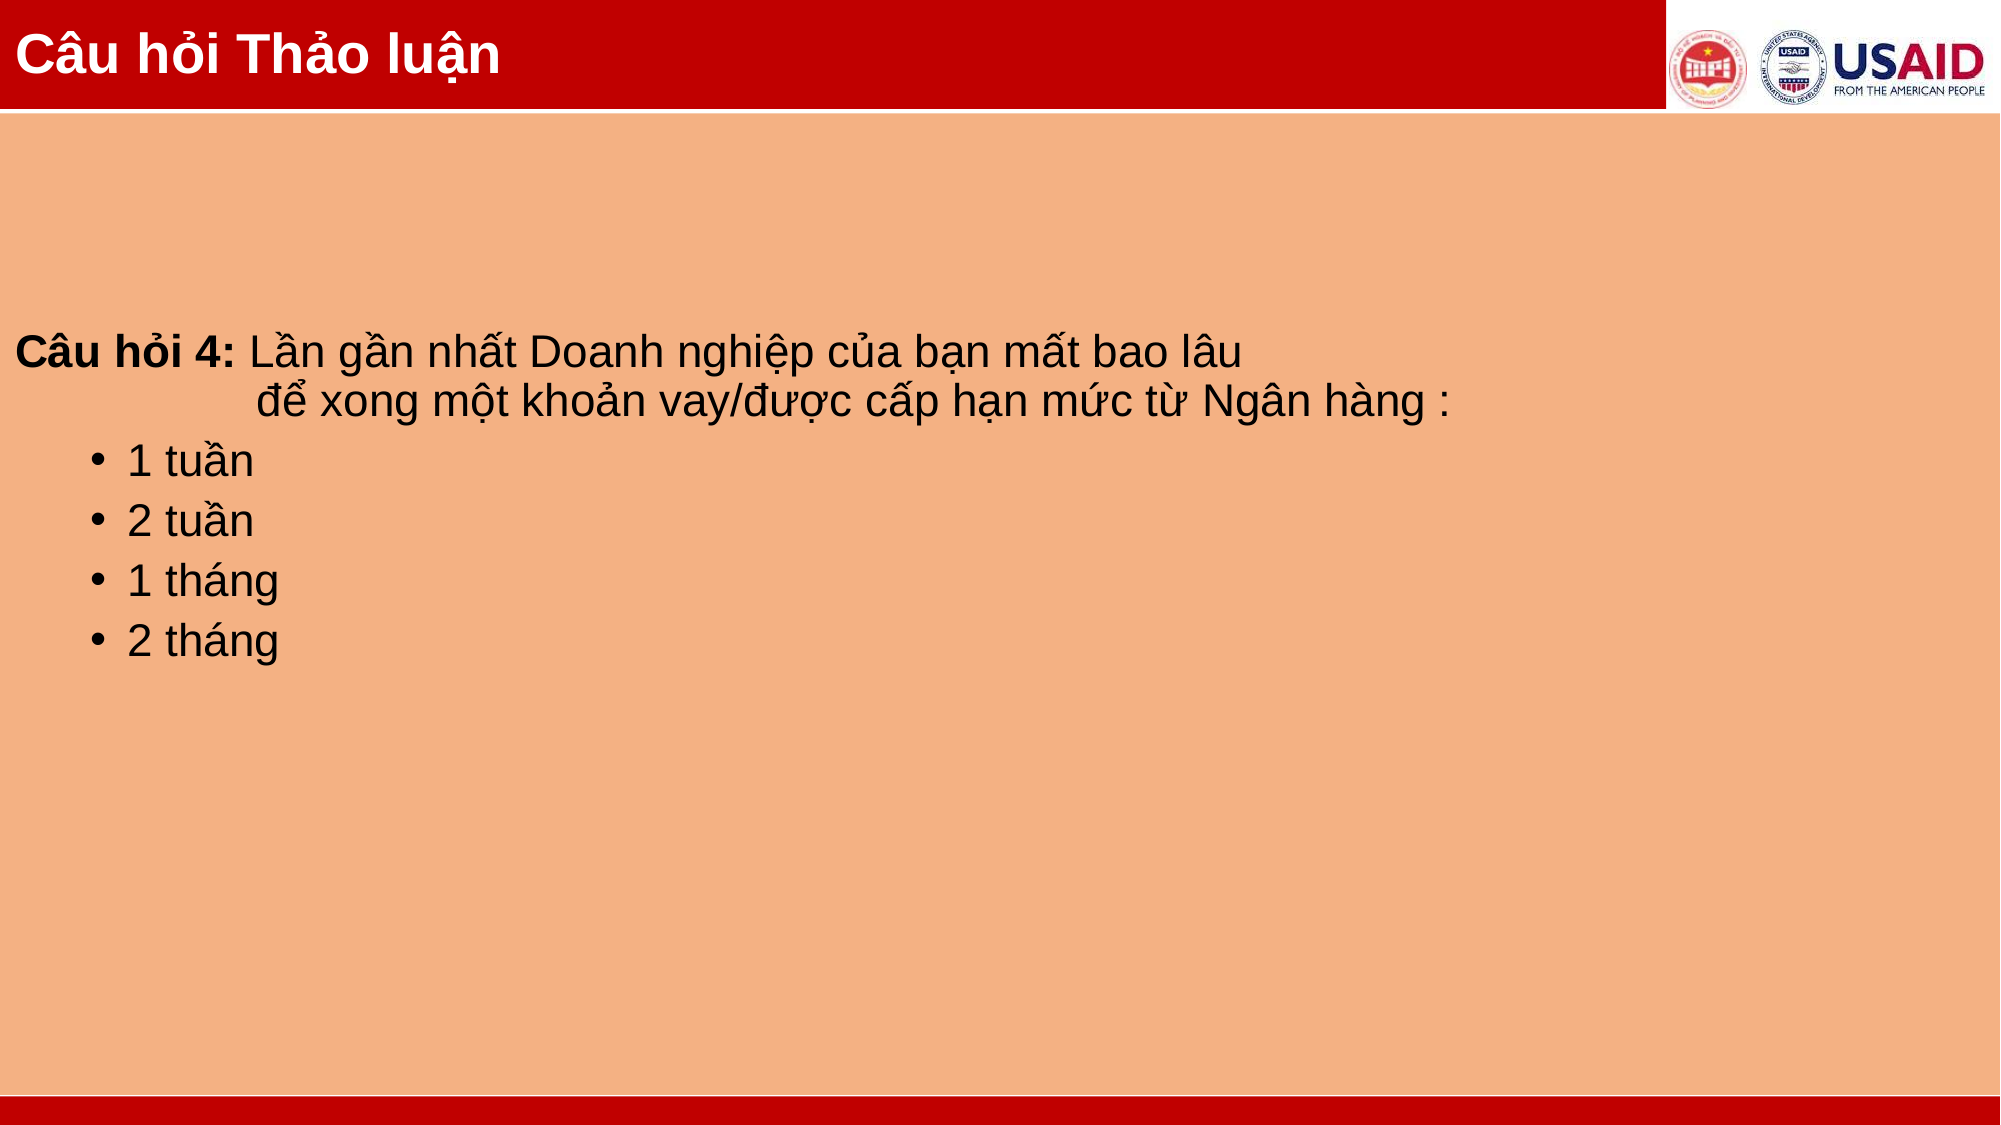

Câu hỏi Thảo luận

Câu hỏi 4: Lần gần nhất Doanh nghiệp của bạn mất bao lâu
                   để xong một khoản vay/được cấp hạn mức từ Ngân hàng :
1 tuần
2 tuần
1 tháng
2 tháng